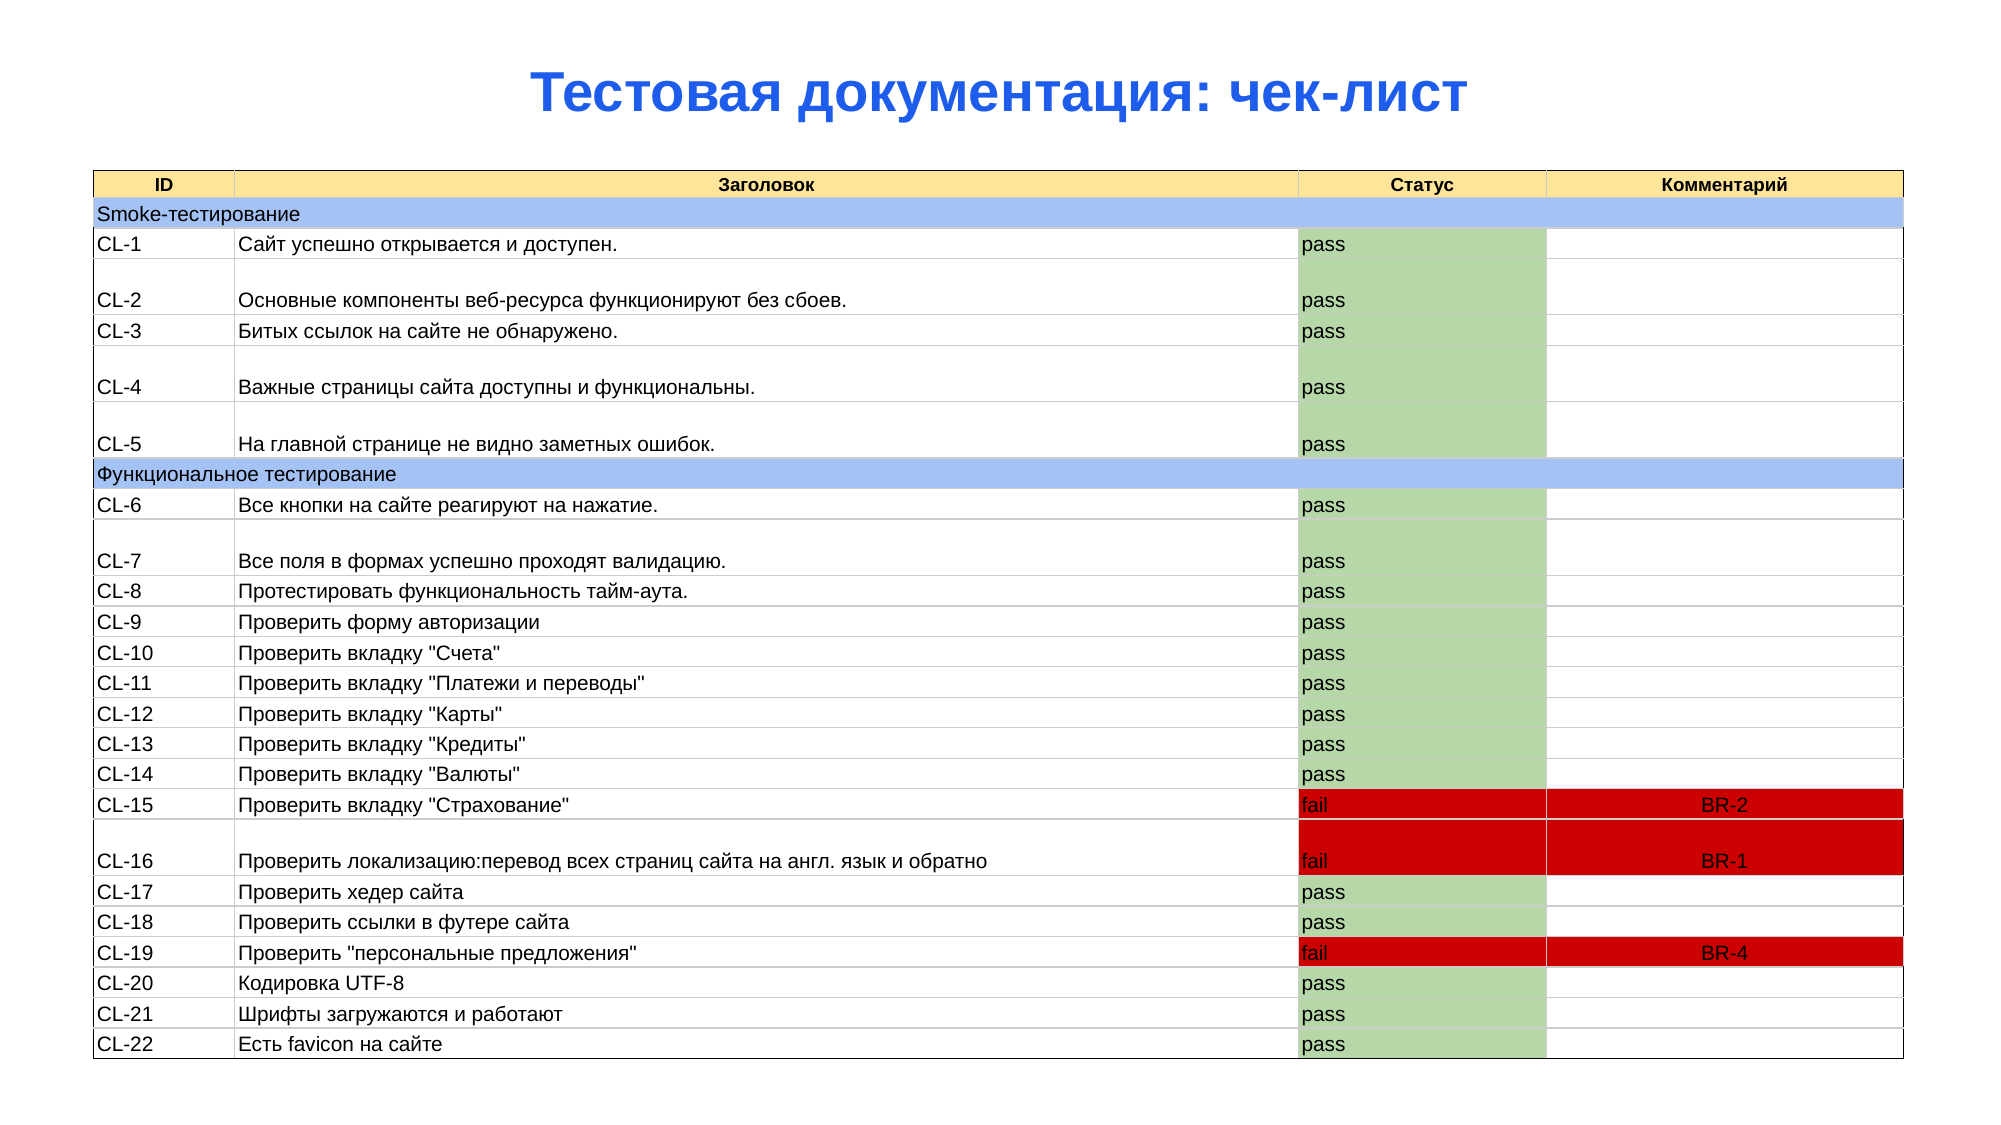

Тестовая документация: чек-лист
| ID | Заголовок | Статус | Комментарий |
| --- | --- | --- | --- |
| Smoke-тестирование |  |  |  |
| CL-1 | Сайт успешно открывается и доступен. | pass |  |
| CL-2 | Основные компоненты веб-ресурса функционируют без сбоев. | pass |  |
| CL-3 | Битых ссылок на сайте не обнаружено. | pass |  |
| CL-4 | Важные страницы сайта доступны и функциональны. | pass |  |
| CL-5 | На главной странице не видно заметных ошибок. | pass |  |
| Функциональное тестирование |  |  |  |
| CL-6 | Все кнопки на сайте реагируют на нажатие. | pass |  |
| CL-7 | Все поля в формах успешно проходят валидацию. | pass |  |
| CL-8 | Протестировать функциональность тайм-аута. | pass |  |
| CL-9 | Проверить форму авторизации | pass |  |
| CL-10 | Проверить вкладку "Счета" | pass |  |
| CL-11 | Проверить вкладку "Платежи и переводы" | pass |  |
| CL-12 | Проверить вкладку "Карты" | pass |  |
| CL-13 | Проверить вкладку "Кредиты" | pass |  |
| CL-14 | Проверить вкладку "Валюты" | pass |  |
| CL-15 | Проверить вкладку "Страхование" | fail | BR-2 |
| CL-16 | Проверить локализацию:перевод всех страниц сайта на англ. язык и обратно | fail | BR-1 |
| CL-17 | Проверить хедер сайта | pass |  |
| CL-18 | Проверить ссылки в футере сайта | pass |  |
| CL-19 | Проверить "персональные предложения" | fail | BR-4 |
| CL-20 | Кодировка UTF-8 | pass |  |
| CL-21 | Шрифты загружаются и работают | pass |  |
| CL-22 | Есть favicon на сайте | pass |  |